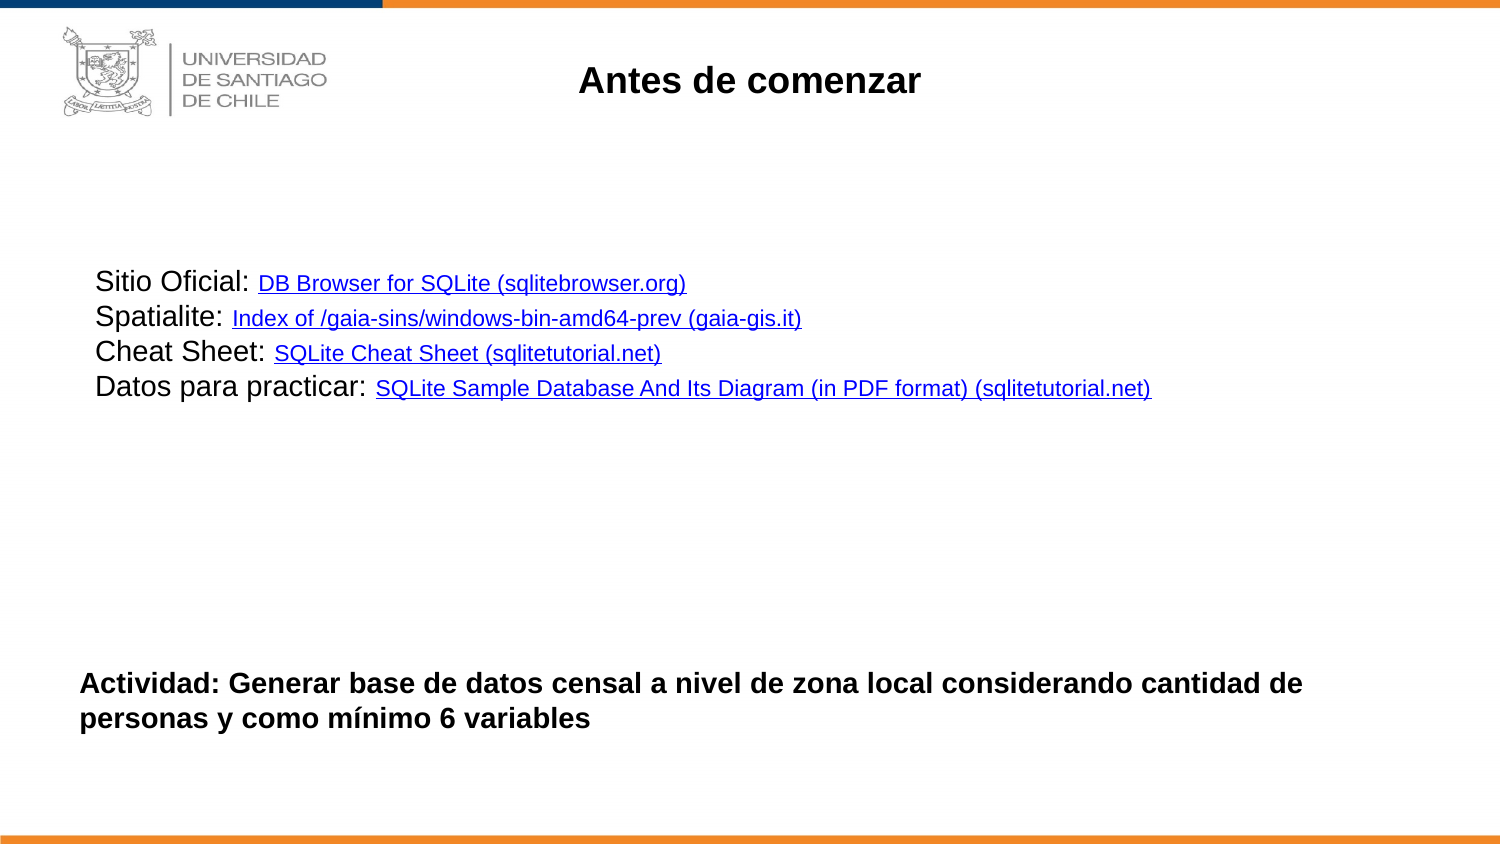

Antes de comenzar
Sitio Oficial: DB Browser for SQLite (sqlitebrowser.org)
Spatialite: Index of /gaia-sins/windows-bin-amd64-prev (gaia-gis.it)
Cheat Sheet: SQLite Cheat Sheet (sqlitetutorial.net)
Datos para practicar: SQLite Sample Database And Its Diagram (in PDF format) (sqlitetutorial.net)
Actividad: Generar base de datos censal a nivel de zona local considerando cantidad de personas y como mínimo 6 variables